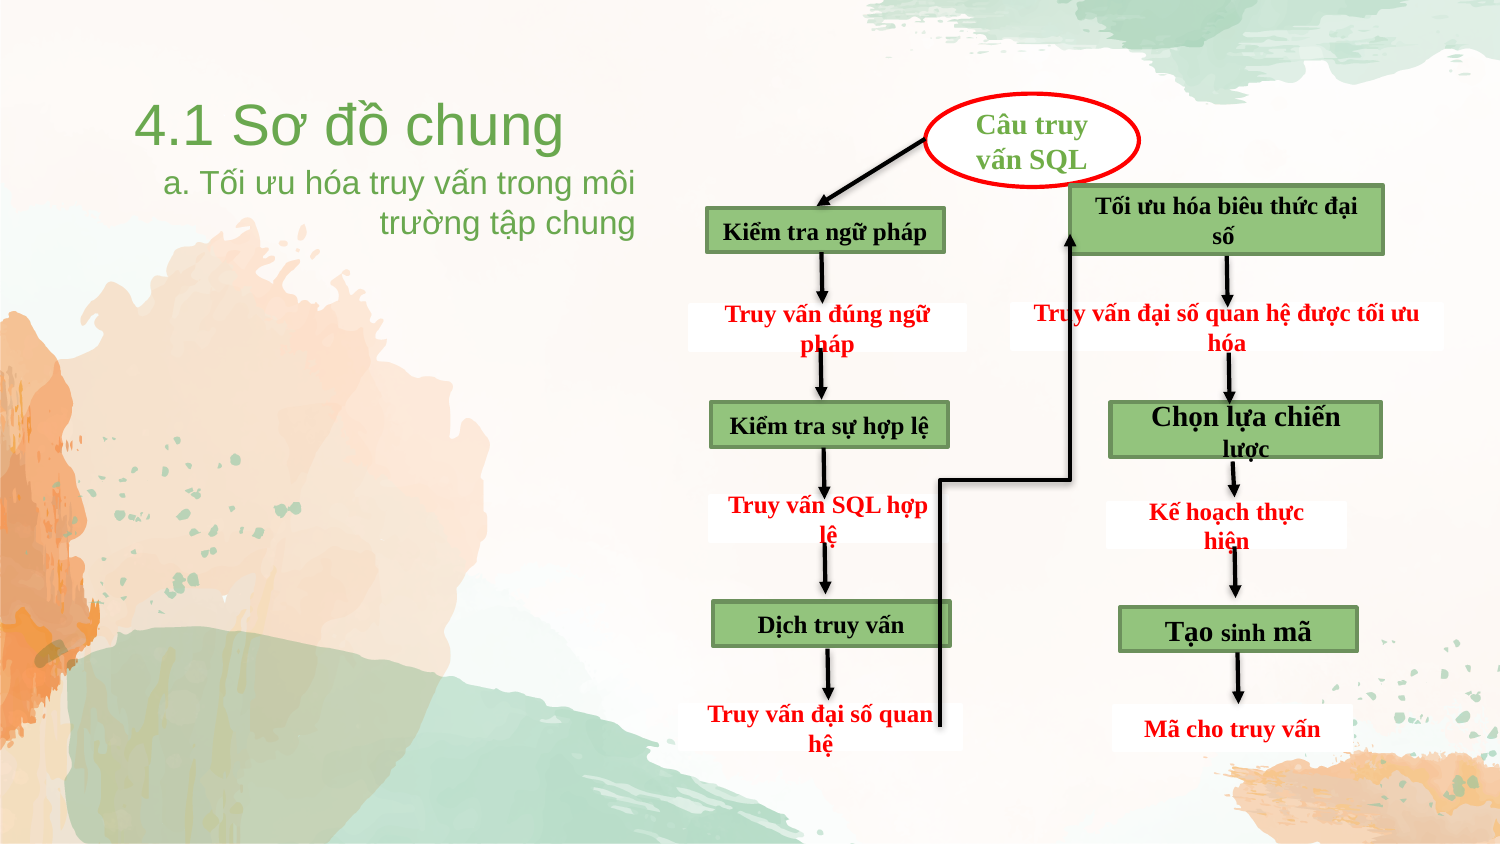

# 4.1 Sơ đồ chung
Câu truy vấn SQL
Tối ưu hóa biêu thức đại số
Kiểm tra ngữ pháp
Truy vấn đại số quan hệ được tối ưu hóa
Truy vấn đúng ngữ pháp
Chọn lựa chiến lược
Kiểm tra sự hợp lệ
Truy vấn SQL hợp lệ
Kế hoạch thực hiện
Dịch truy vấn
Tạo sinh mã
Truy vấn đại số quan hệ
Mã cho truy vấn
a. Tối ưu hóa truy vấn trong môi trường tập chung